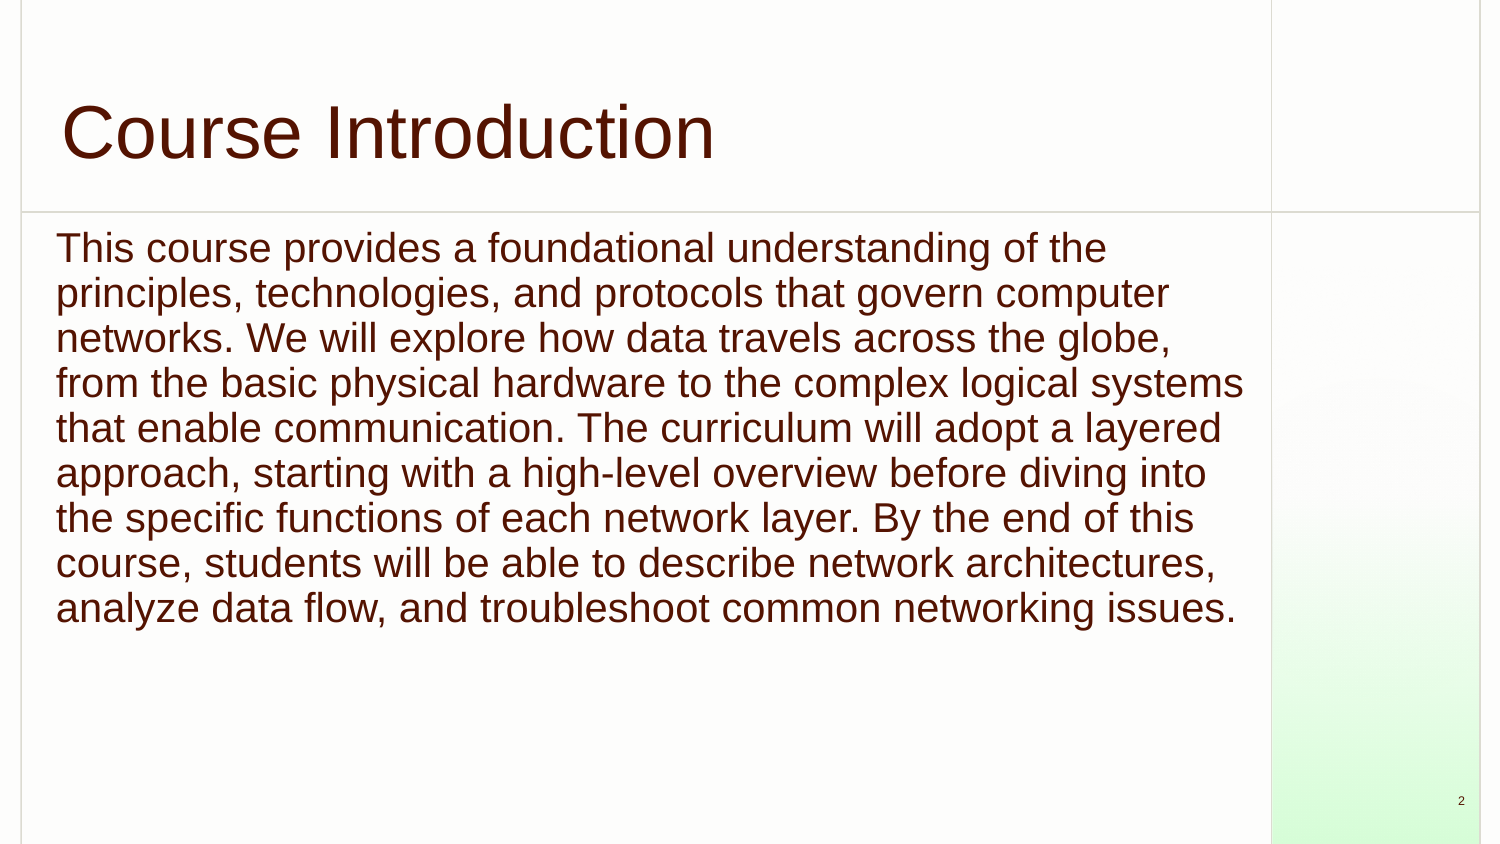

# Course Introduction
This course provides a foundational understanding of the principles, technologies, and protocols that govern computer networks. We will explore how data travels across the globe, from the basic physical hardware to the complex logical systems that enable communication. The curriculum will adopt a layered approach, starting with a high-level overview before diving into the specific functions of each network layer. By the end of this course, students will be able to describe network architectures, analyze data flow, and troubleshoot common networking issues.

2